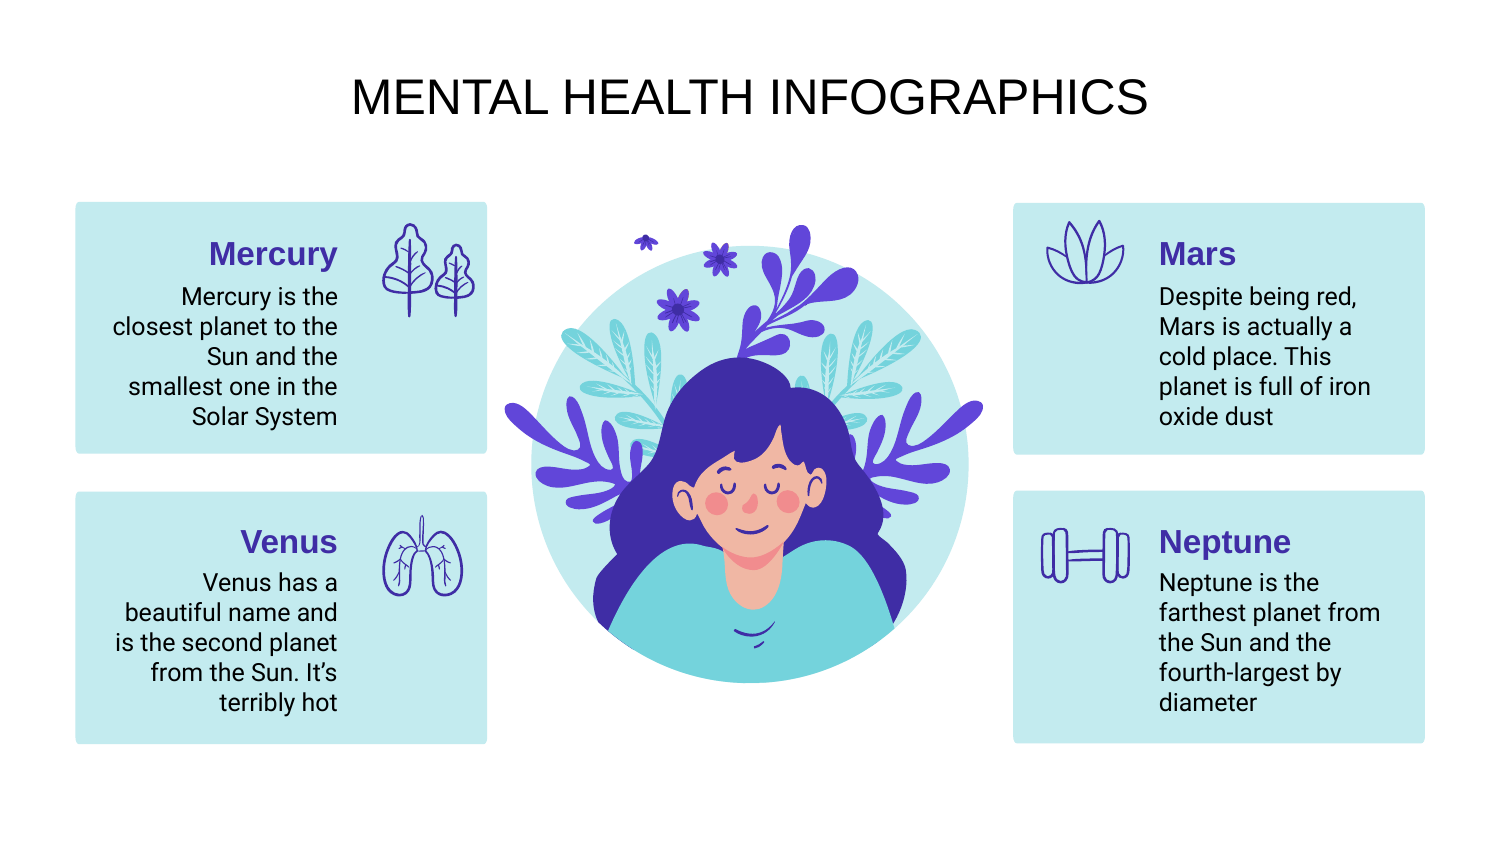

# MENTAL HEALTH INFOGRAPHICS

Mercury
Mars
Despite being red, Mars is actually a cold place. This planet is full of iron oxide dust
Mercury is the closest planet to the Sun and the smallest one in the Solar System

Neptune
Venus

Neptune is the farthest planet from the Sun and the fourth-largest by diameter
Venus has a beautiful name and is the second planet from the Sun. It’s terribly hot